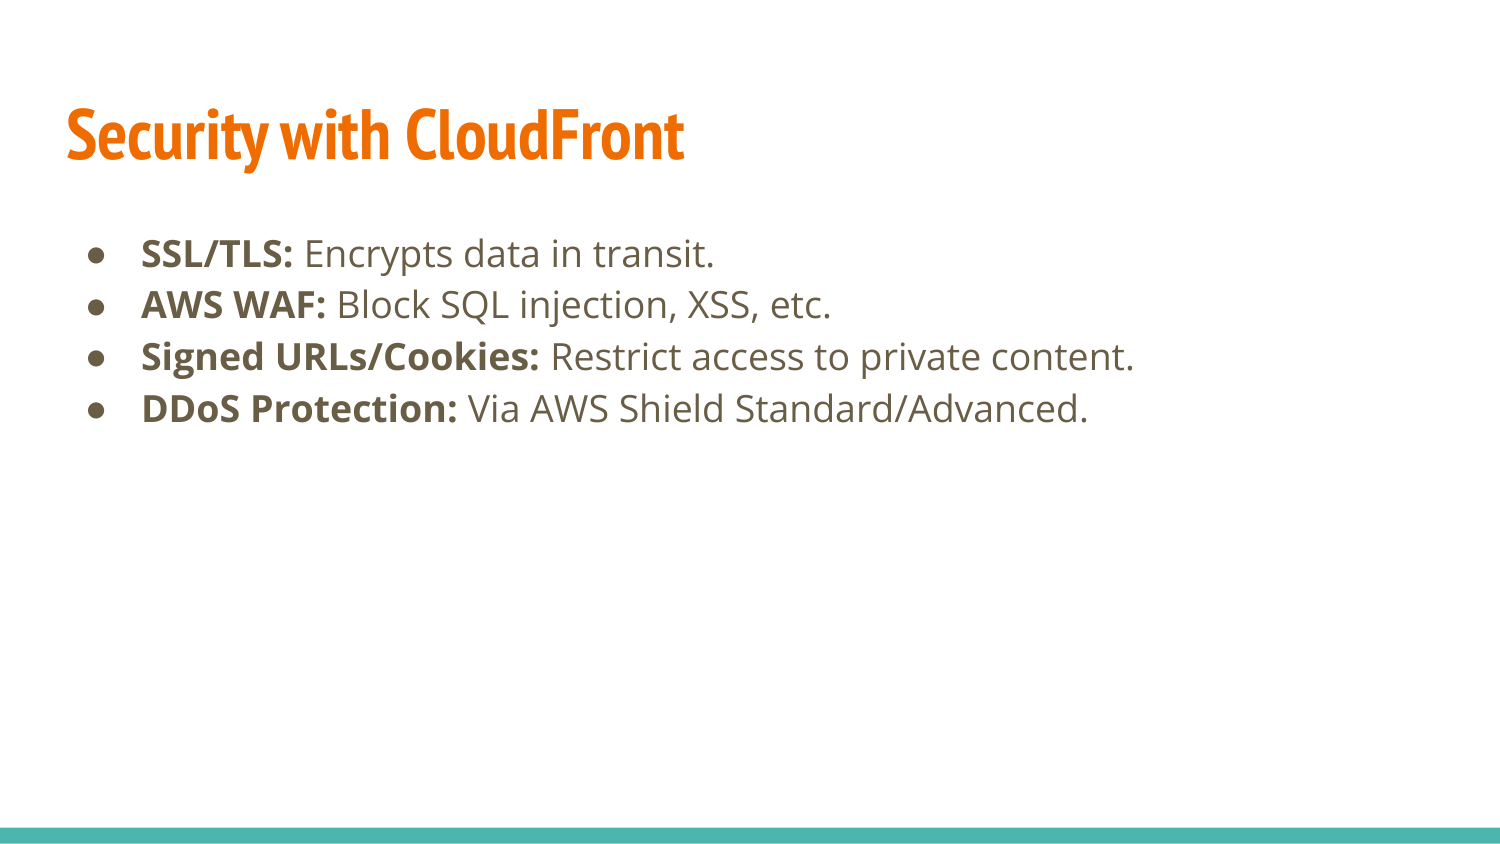

# Security with CloudFront
SSL/TLS: Encrypts data in transit.
AWS WAF: Block SQL injection, XSS, etc.
Signed URLs/Cookies: Restrict access to private content.
DDoS Protection: Via AWS Shield Standard/Advanced.